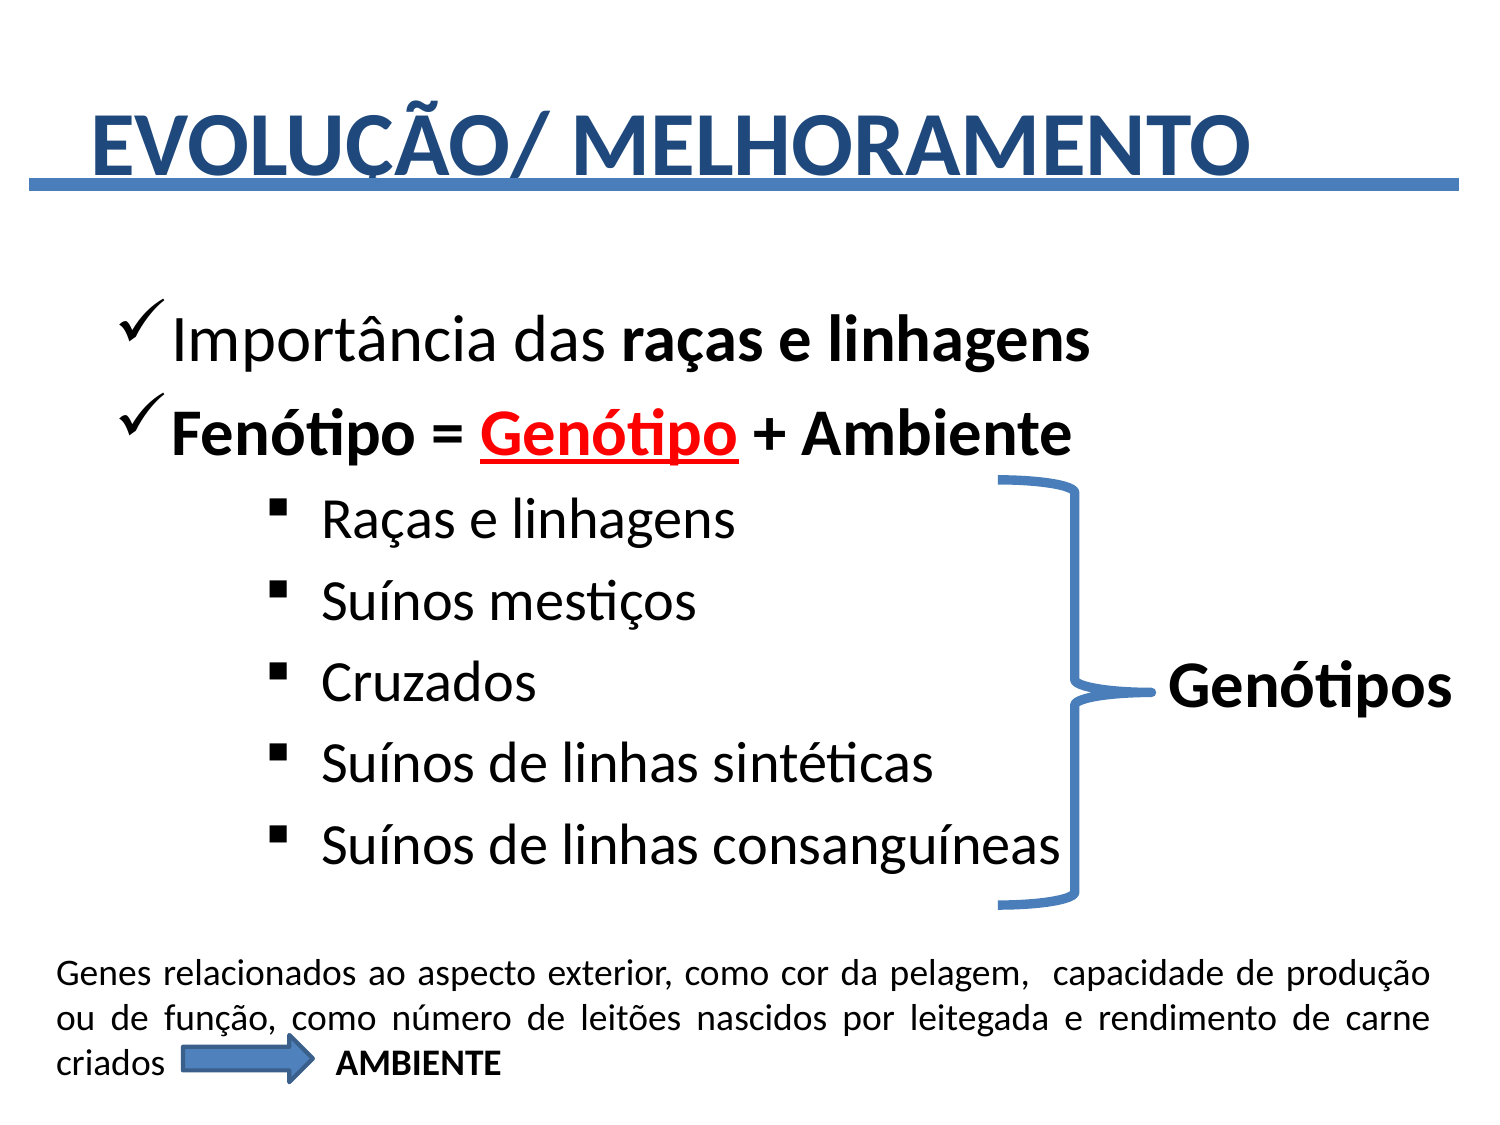

# EVOLUÇÃO/ MELHORAMENTO

Importância das raças e linhagens
Fenótipo = Genótipo + Ambiente
Raças e linhagens
Suínos mestiços
Cruzados
Suínos de linhas sintéticas
Suínos de linhas consanguíneas

Genótipos

Genes relacionados ao aspecto exterior, como cor da pelagem,  capacidade de produção ou de função, como número de leitões nascidos por leitegada e rendimento de carne criados                    AMBIENTE